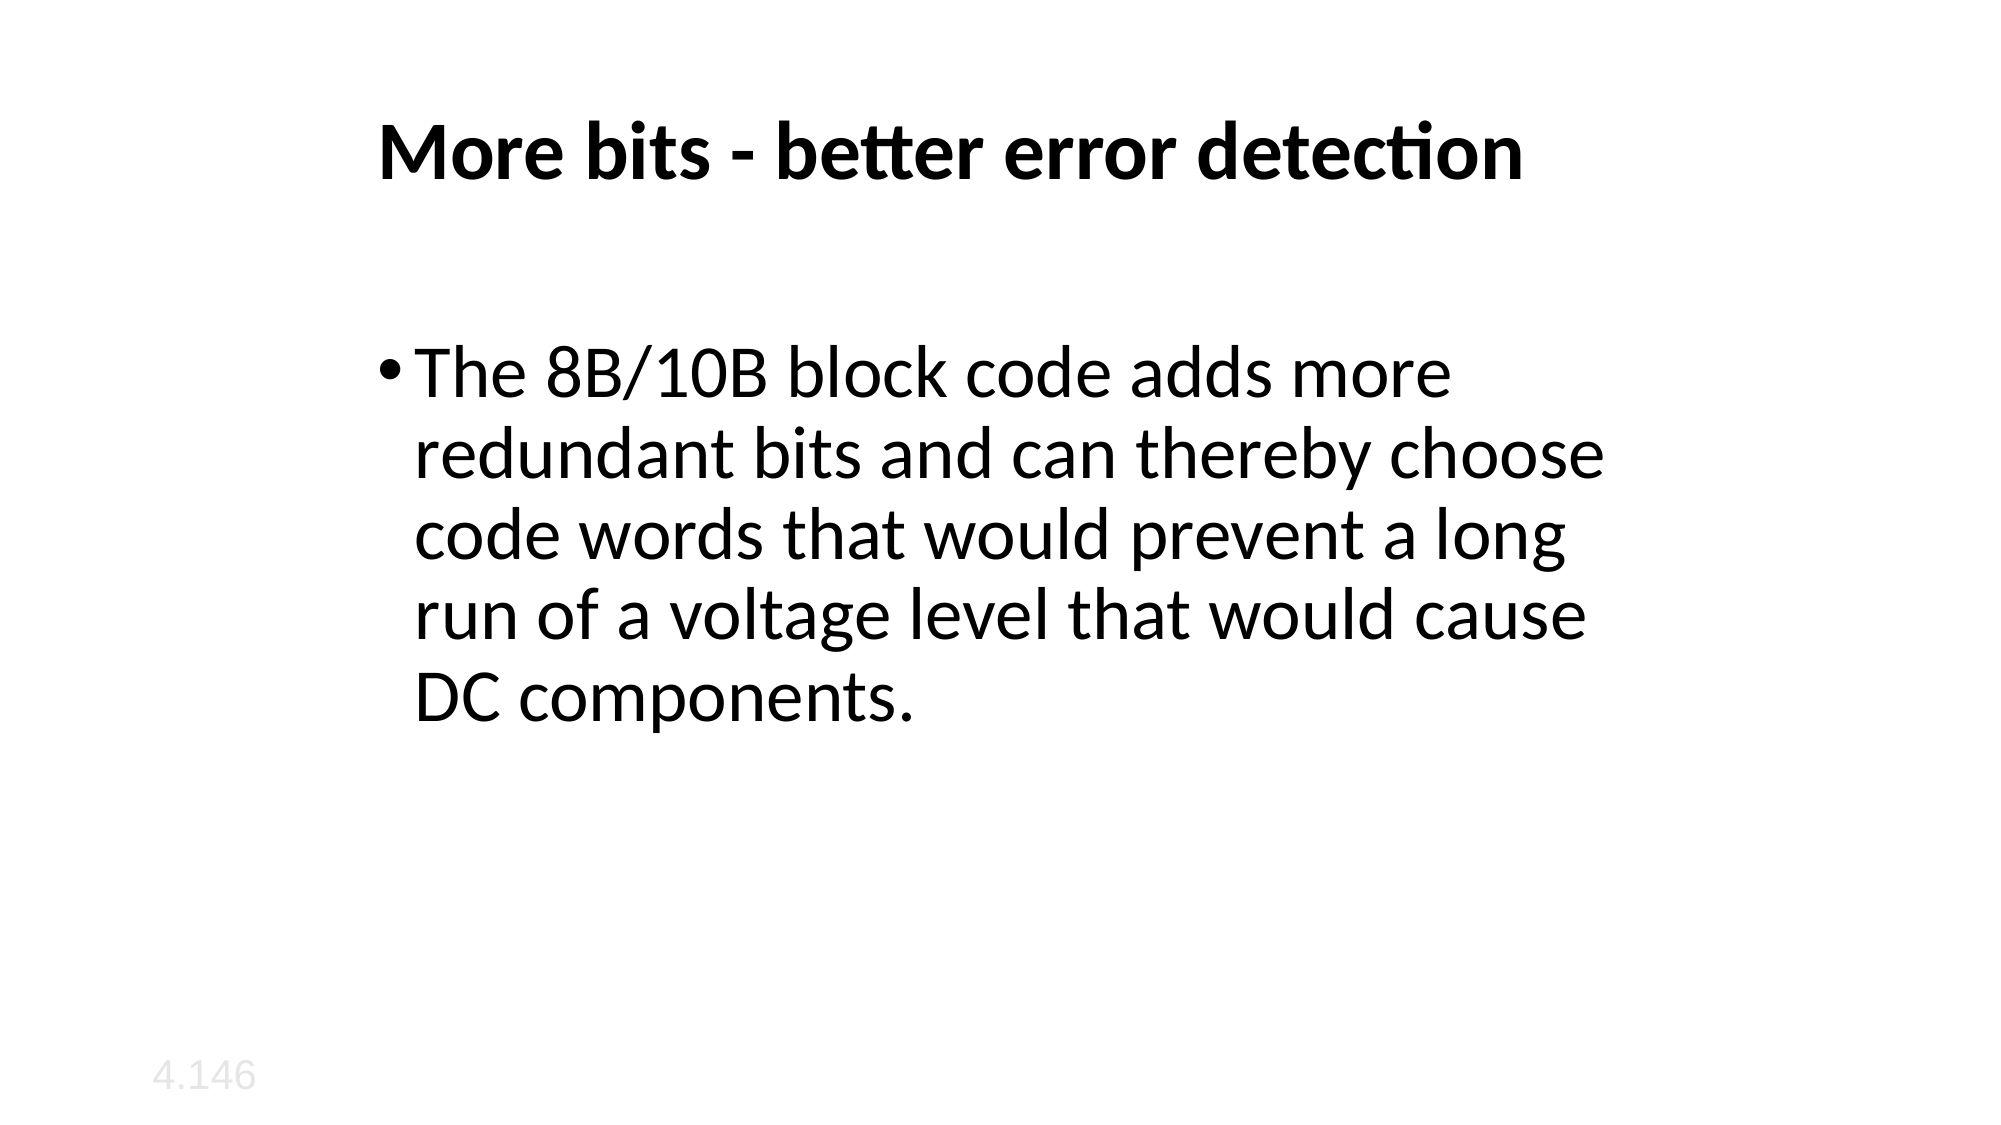

# More bits - better error detection
The 8B/10B block code adds more redundant bits and can thereby choose code words that would prevent a long run of a voltage level that would cause DC components.

4.146